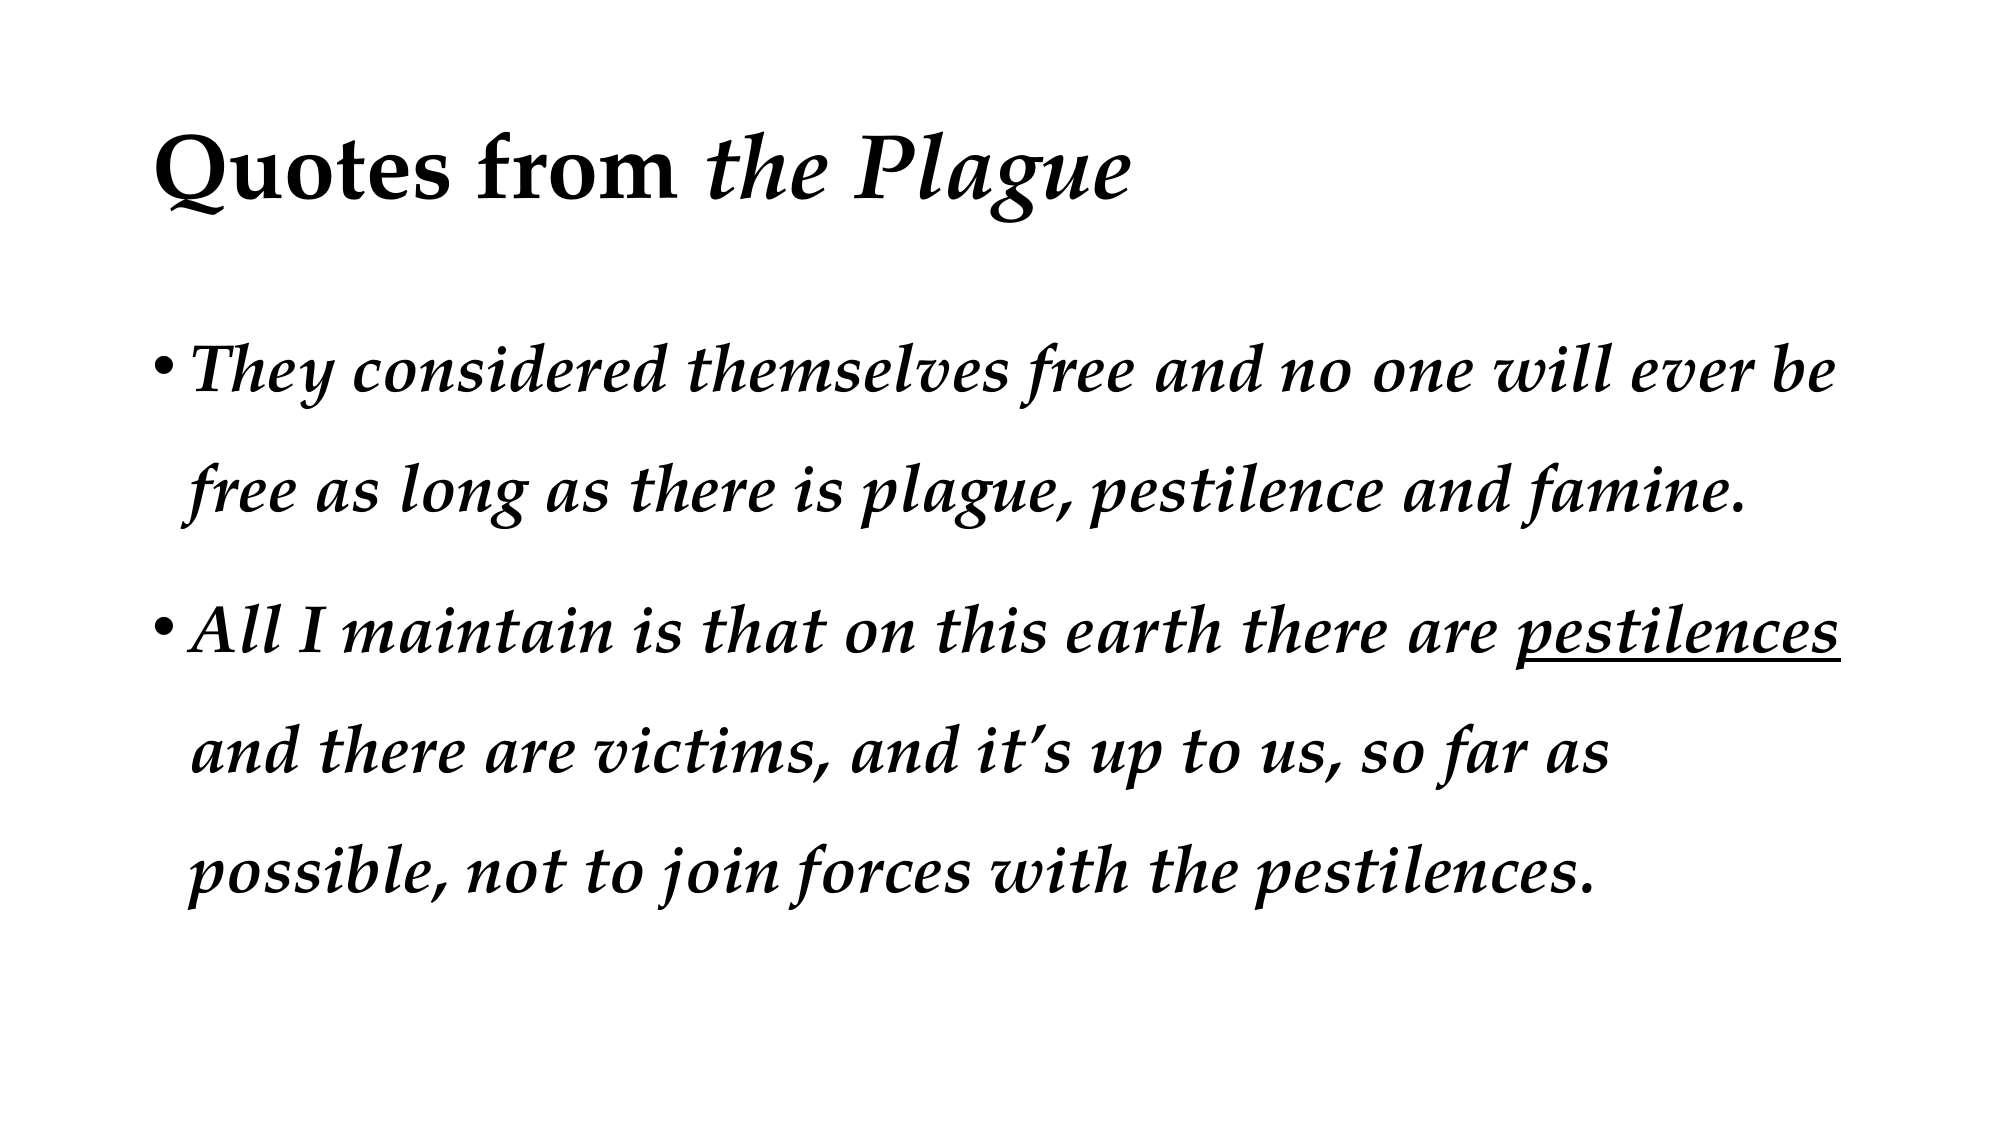

# Quotes from the Plague
They considered themselves free and no one will ever be free as long as there is plague, pestilence and famine.
All I maintain is that on this earth there are pestilences and there are victims, and it’s up to us, so far as possible, not to join forces with the pestilences.